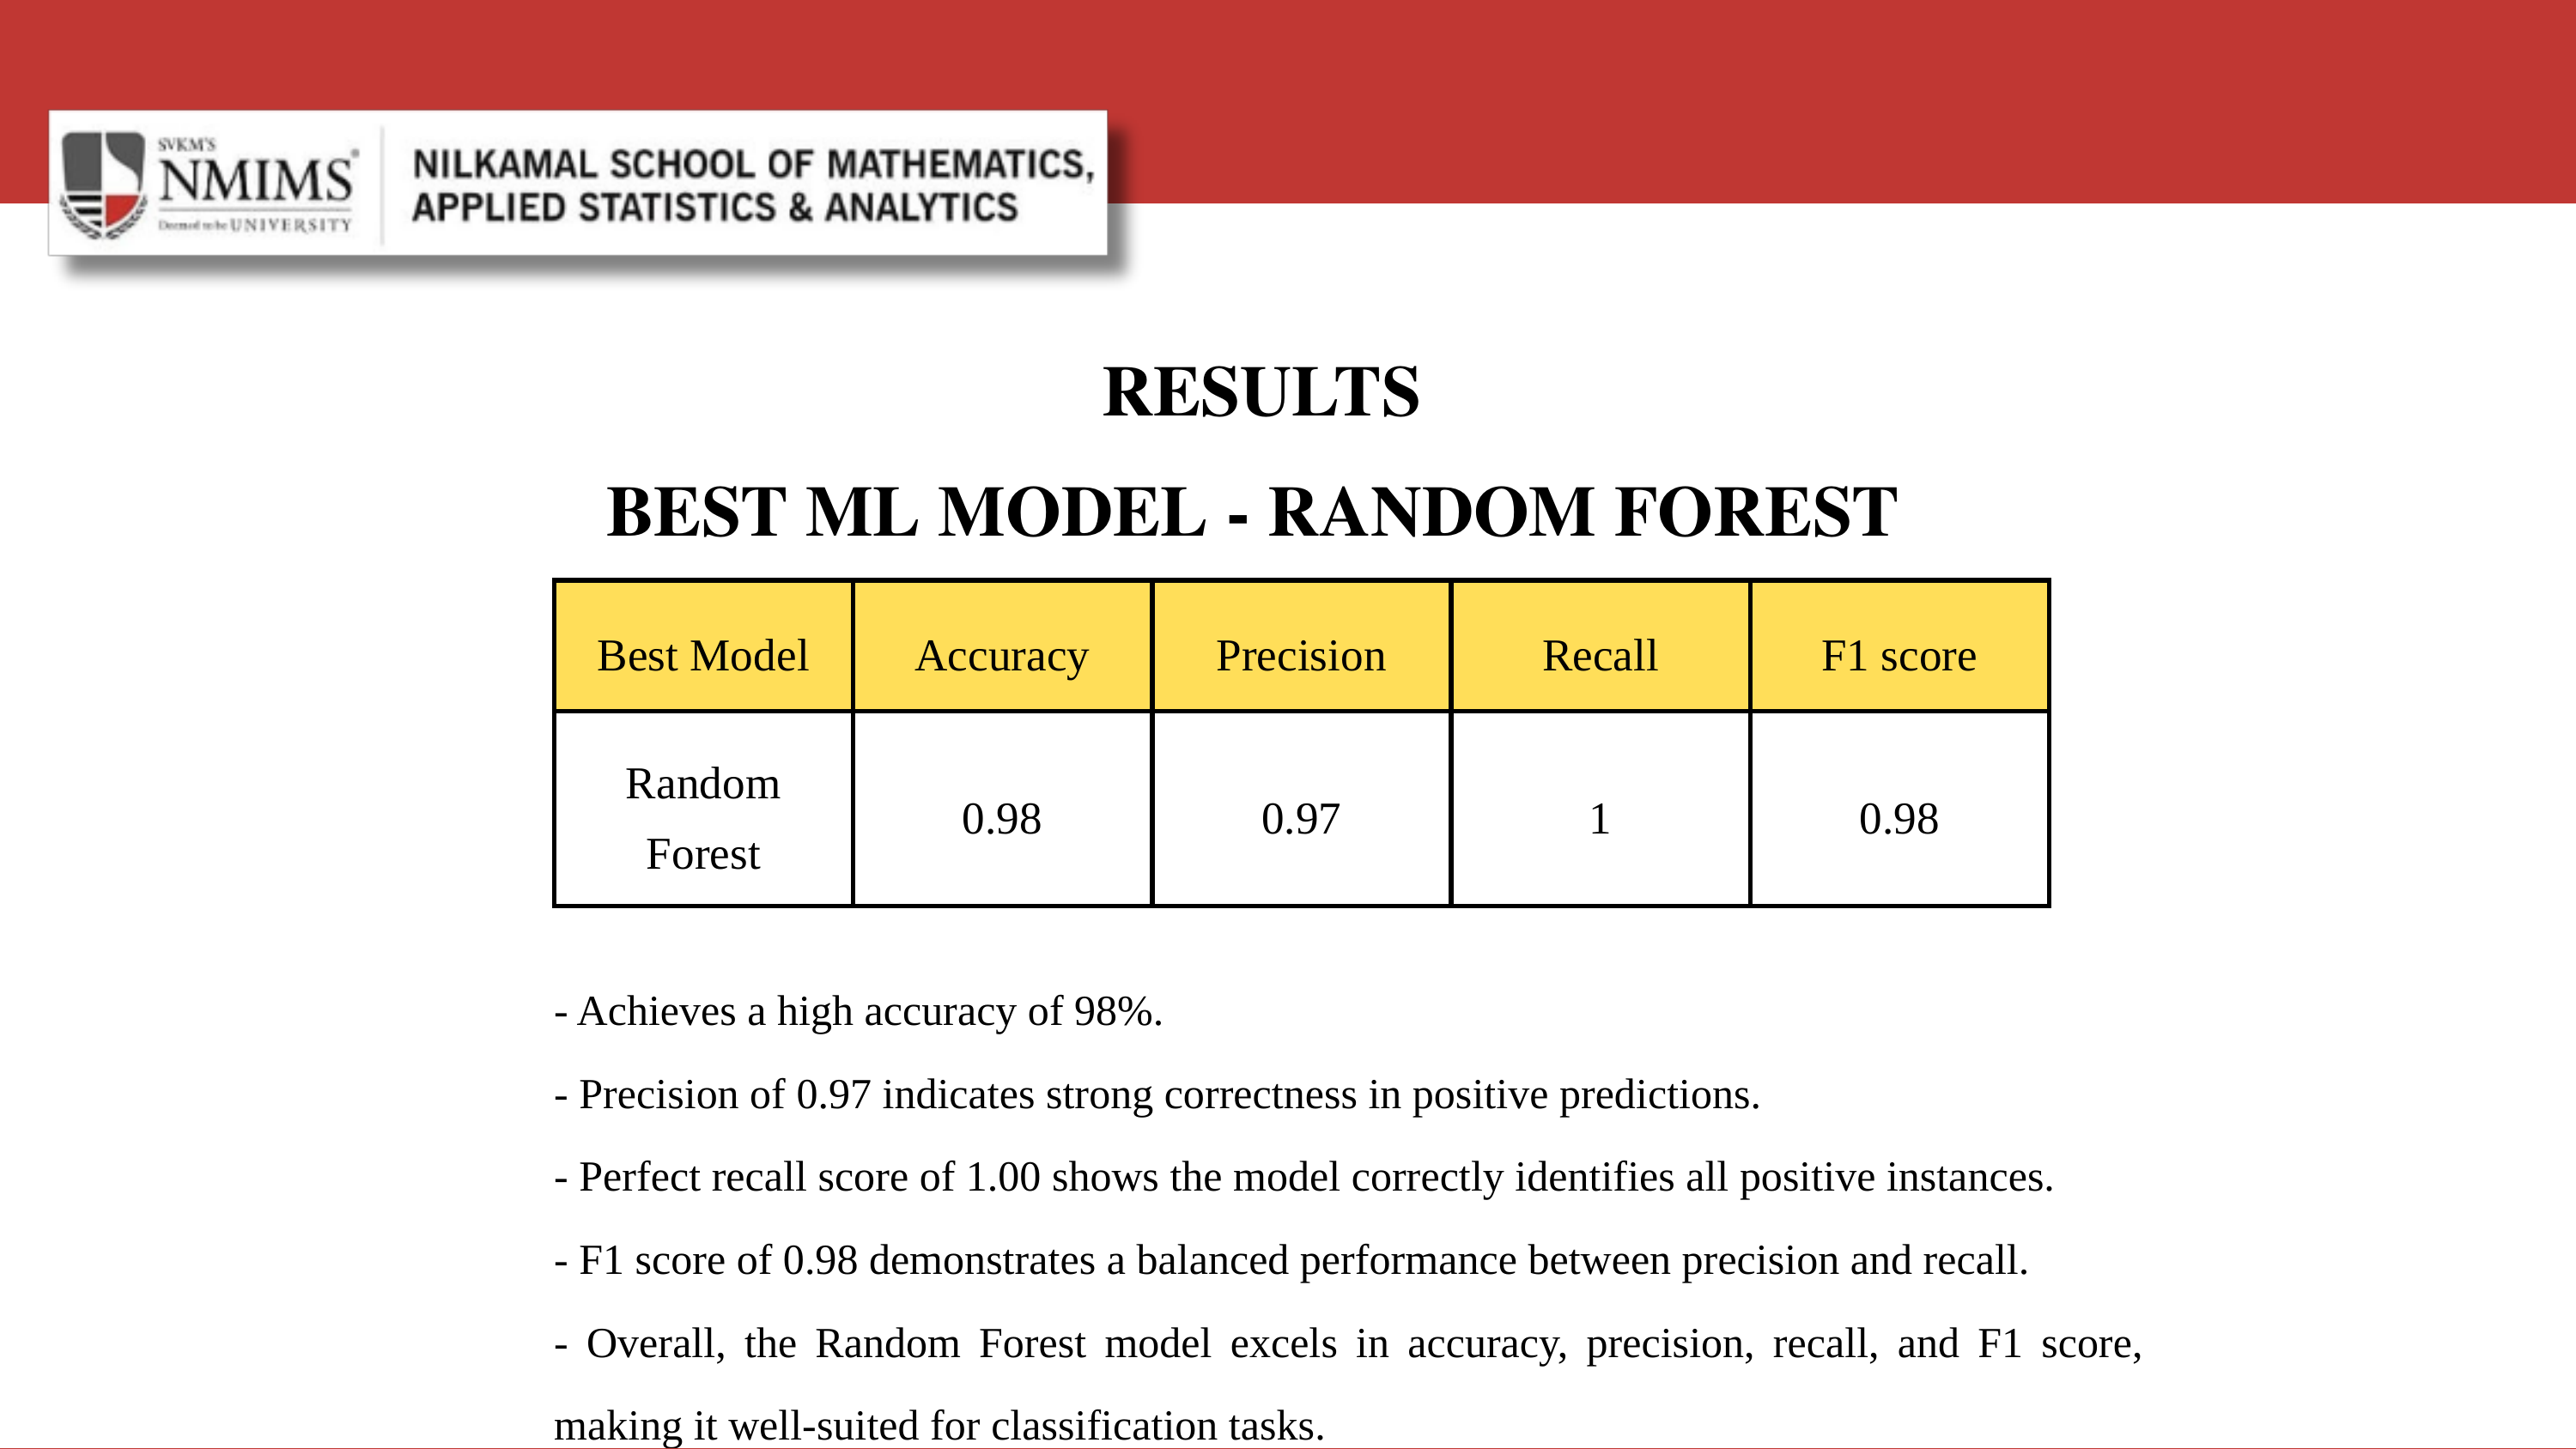

RESULTS
BEST ML MODEL - RANDOM FOREST
| Best Model | Accuracy | Precision | Recall | F1 score |
| --- | --- | --- | --- | --- |
| Random Forest | 0.98 | 0.97 | 1 | 0.98 |

- Achieves a high accuracy of 98%.
- Precision of 0.97 indicates strong correctness in positive predictions.
- Perfect recall score of 1.00 shows the model correctly identifies all positive instances.
- F1 score of 0.98 demonstrates a balanced performance between precision and recall.
- Overall, the Random Forest model excels in accuracy, precision, recall, and F1 score, making it well-suited for classification tasks.